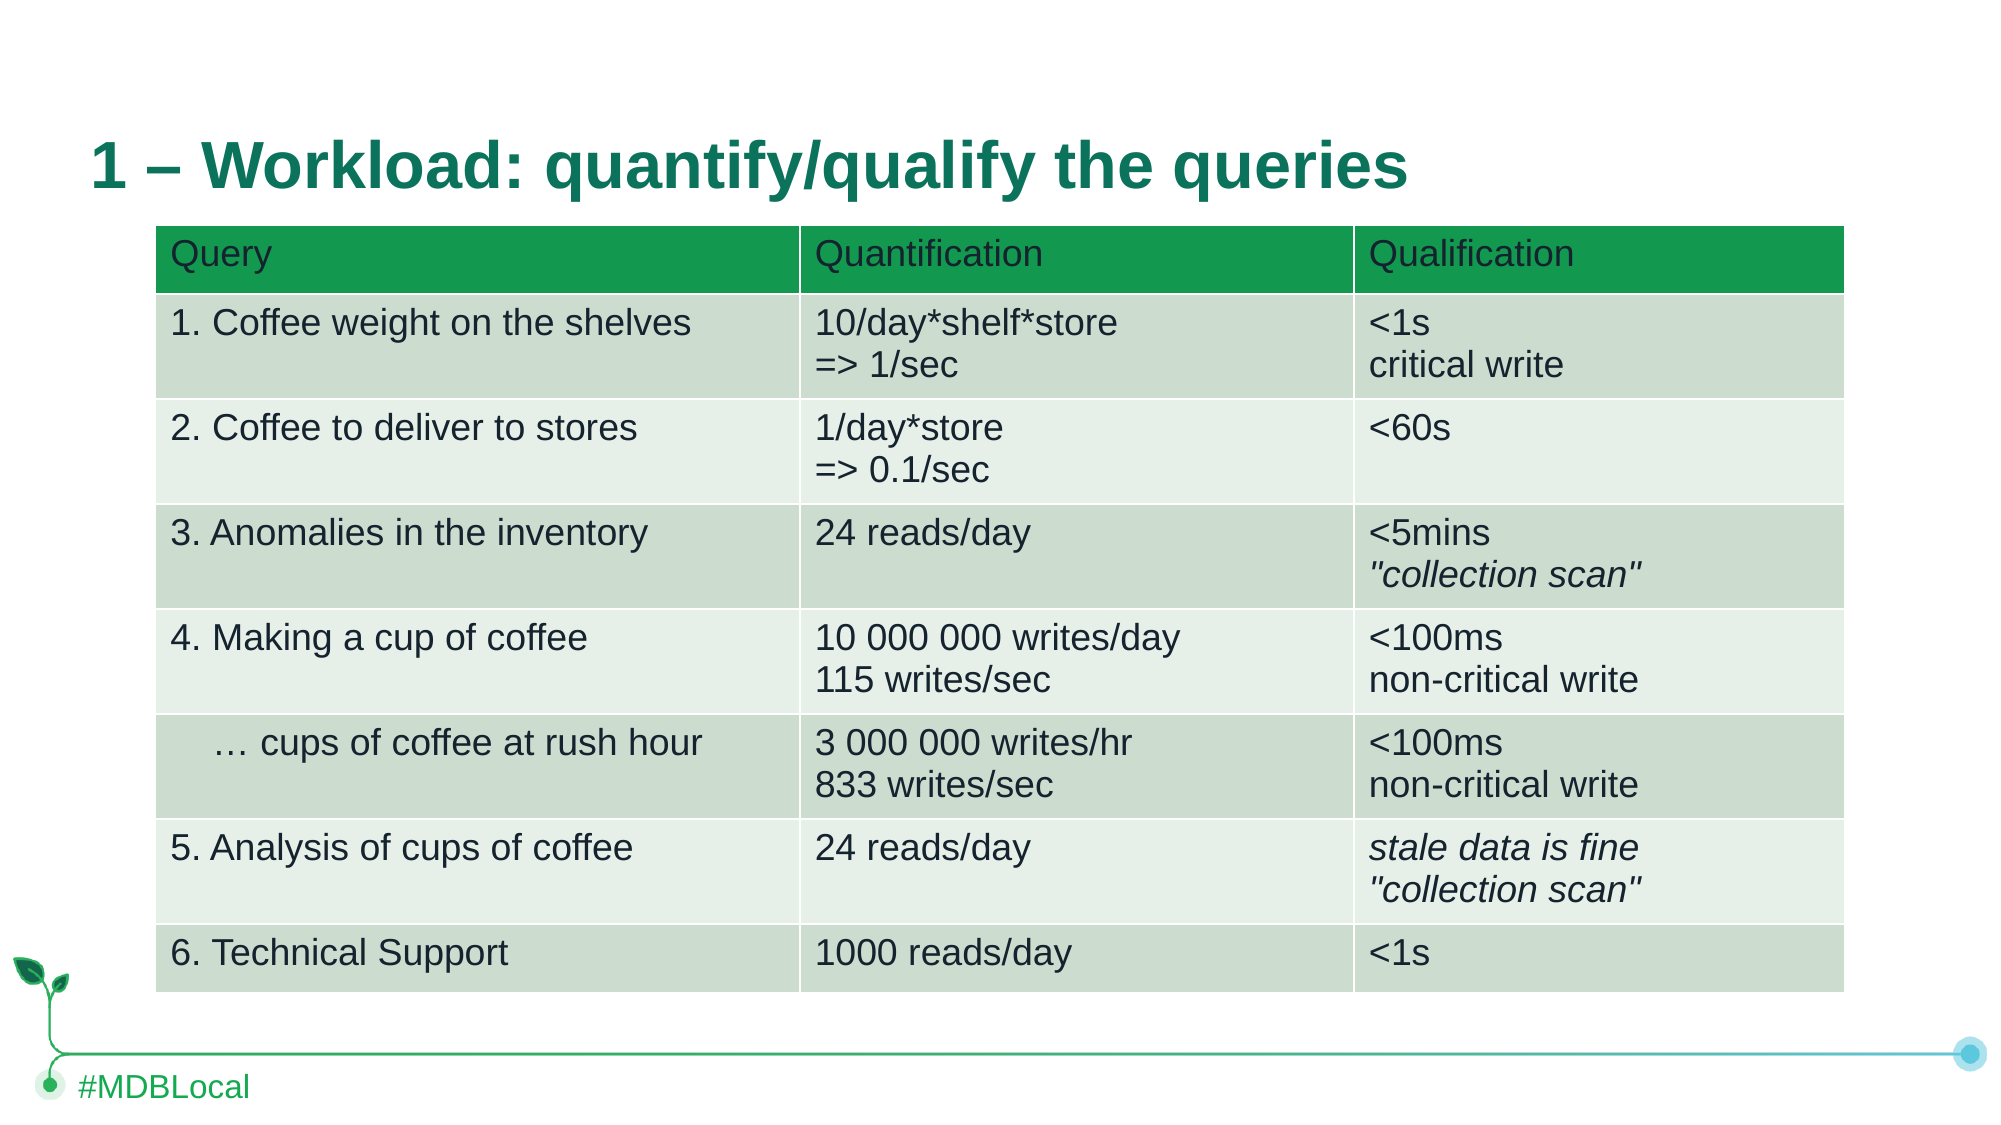

# 1 – Workload: quantify/qualify the queries
| Query | Quantification | Qualification |
| --- | --- | --- |
| 1. Coffee weight on the shelves | 10/day\*shelf\*store => 1/sec | <1s critical write |
| 2. Coffee to deliver to stores | 1/day\*store => 0.1/sec | <60s |
| 3. Anomalies in the inventory | 24 reads/day | <5mins "collection scan" |
| 4. Making a cup of coffee | 10 000 000 writes/day 115 writes/sec | <100ms non-critical write |
| … cups of coffee at rush hour | 3 000 000 writes/hr 833 writes/sec | <100ms non-critical write |
| 5. Analysis of cups of coffee | 24 reads/day | stale data is fine "collection scan" |
| 6. Technical Support | 1000 reads/day | <1s |